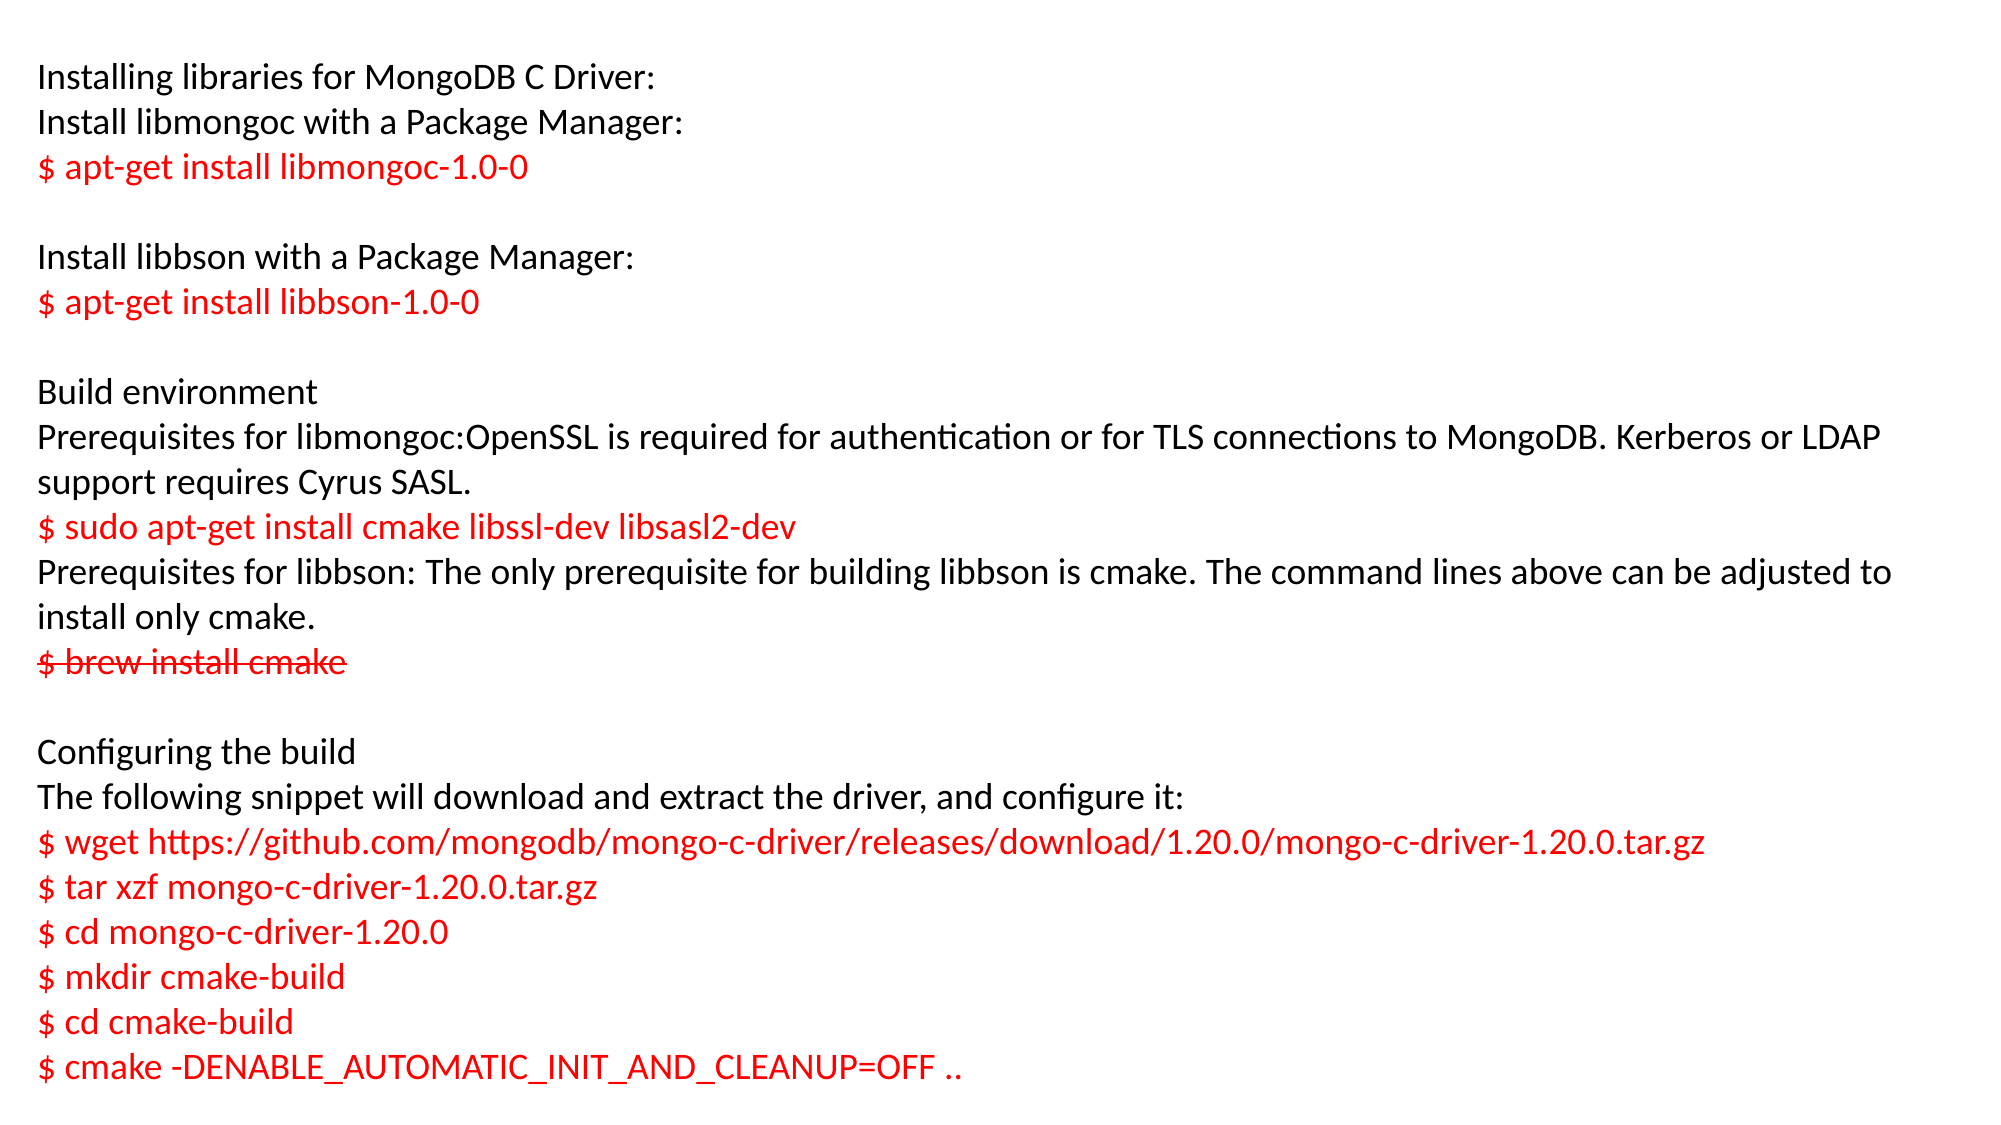

Installing libraries for MongoDB C Driver:
Install libmongoc with a Package Manager:
$ apt-get install libmongoc-1.0-0

Install libbson with a Package Manager:
$ apt-get install libbson-1.0-0

Build environment
Prerequisites for libmongoc:OpenSSL is required for authentication or for TLS connections to MongoDB. Kerberos or LDAP support requires Cyrus SASL.
$ sudo apt-get install cmake libssl-dev libsasl2-dev
Prerequisites for libbson: The only prerequisite for building libbson is cmake. The command lines above can be adjusted to install only cmake.
$ brew install cmake

Configuring the build
The following snippet will download and extract the driver, and configure it:
$ wget https://github.com/mongodb/mongo-c-driver/releases/download/1.20.0/mongo-c-driver-1.20.0.tar.gz
$ tar xzf mongo-c-driver-1.20.0.tar.gz
$ cd mongo-c-driver-1.20.0
$ mkdir cmake-build
$ cd cmake-build
$ cmake -DENABLE_AUTOMATIC_INIT_AND_CLEANUP=OFF ..